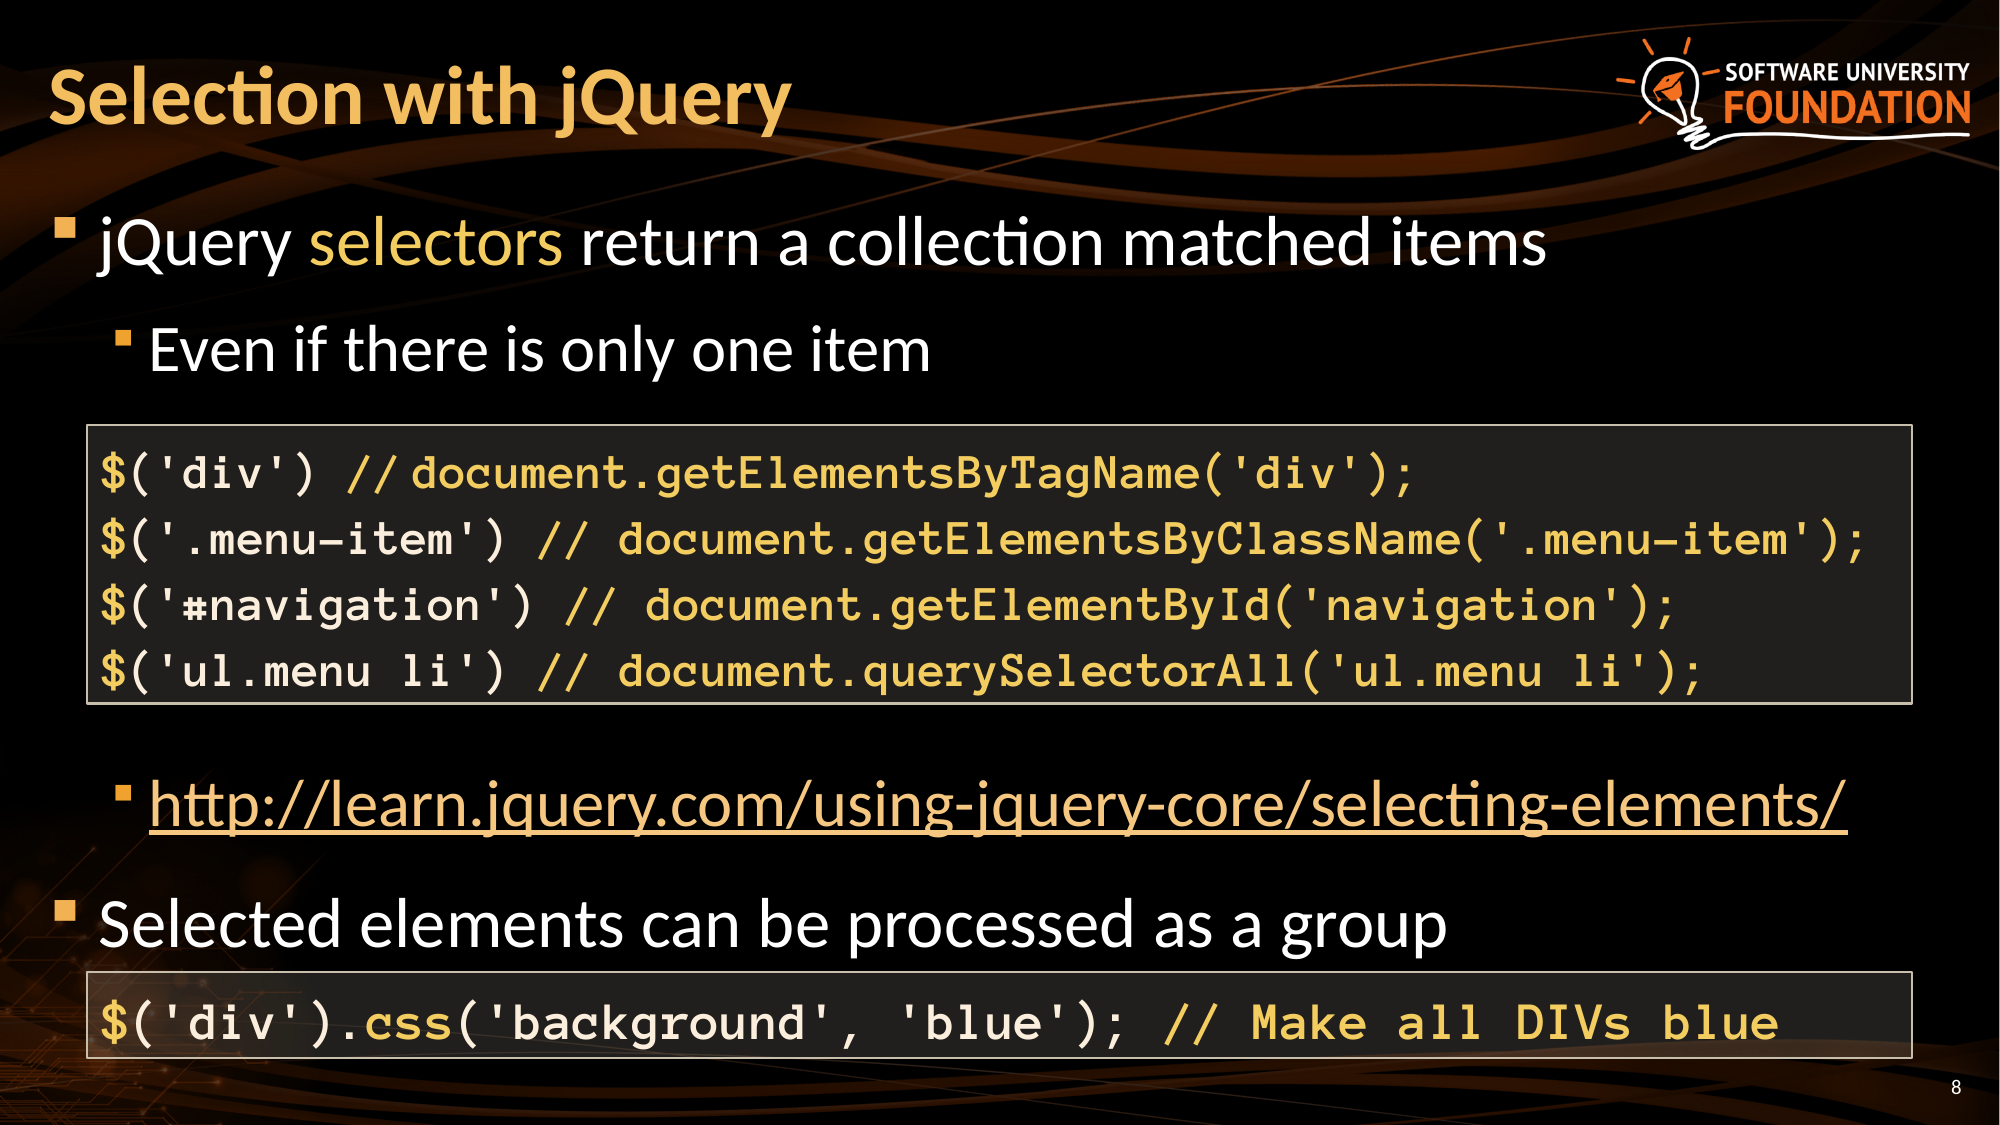

# Selection with jQuery
jQuery selectors return a collection matched items
Even if there is only one item

http://learn.jquery.com/using-jquery-core/selecting-elements/
Selected elements can be processed as a group
$('div') // document.getElementsByTagName('div');
$('.menu-item') // document.getElementsByClassName('.menu-item');
$('#navigation') // document.getElementById('navigation');
$('ul.menu li') // document.querySelectorAll('ul.menu li');
$('div').css('background', 'blue'); // Make all DIVs blue
8